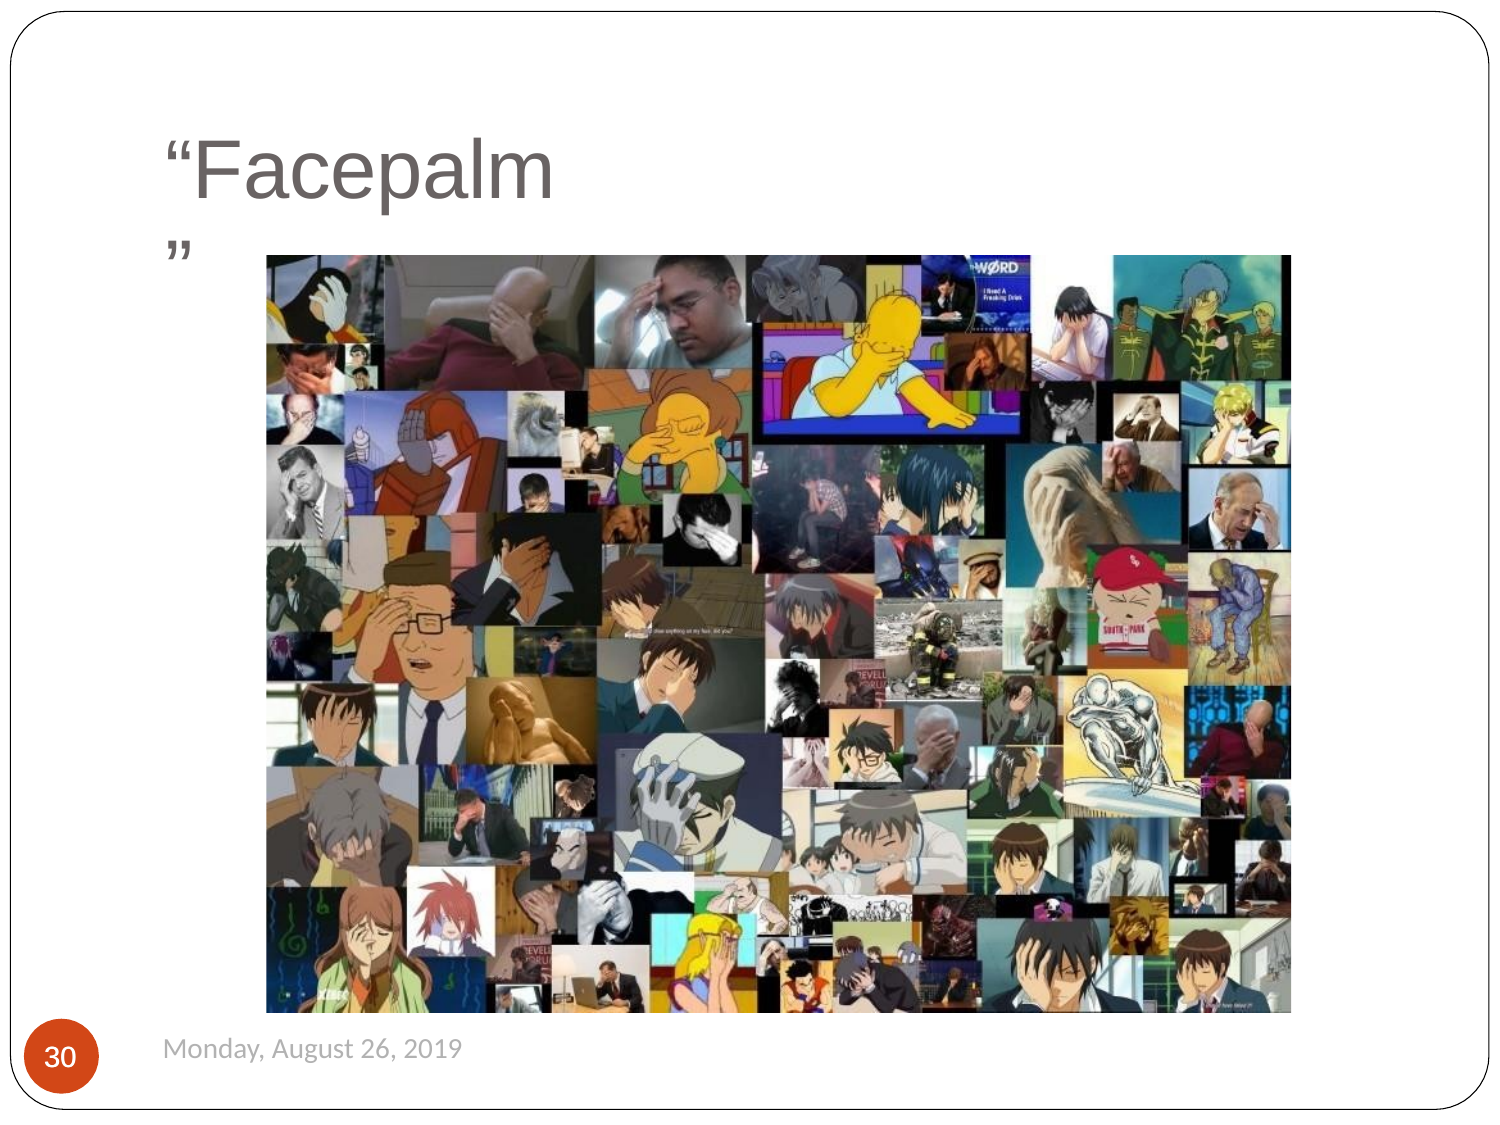

# “Facepalm”

Monday, August 26, 2019
30
30